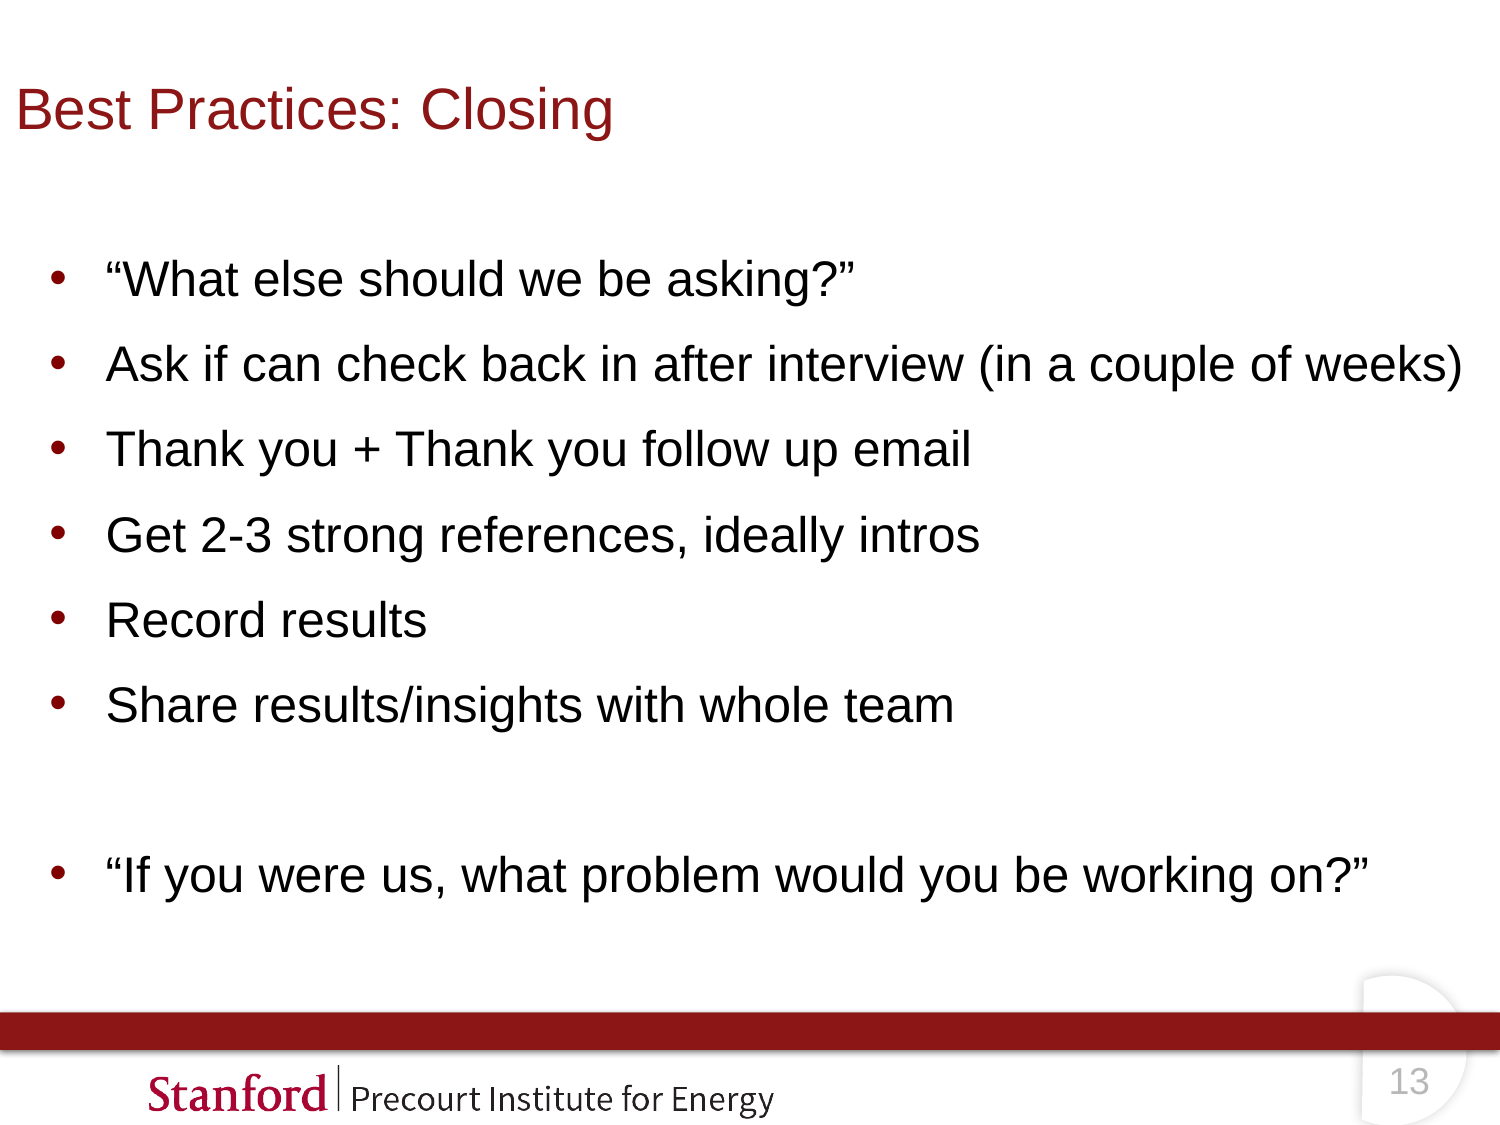

# Best Practices: Closing

“What else should we be asking?”
Ask if can check back in after interview (in a couple of weeks)
Thank you + Thank you follow up email
Get 2-3 strong references, ideally intros
Record results
Share results/insights with whole team

“If you were us, what problem would you be working on?”

13